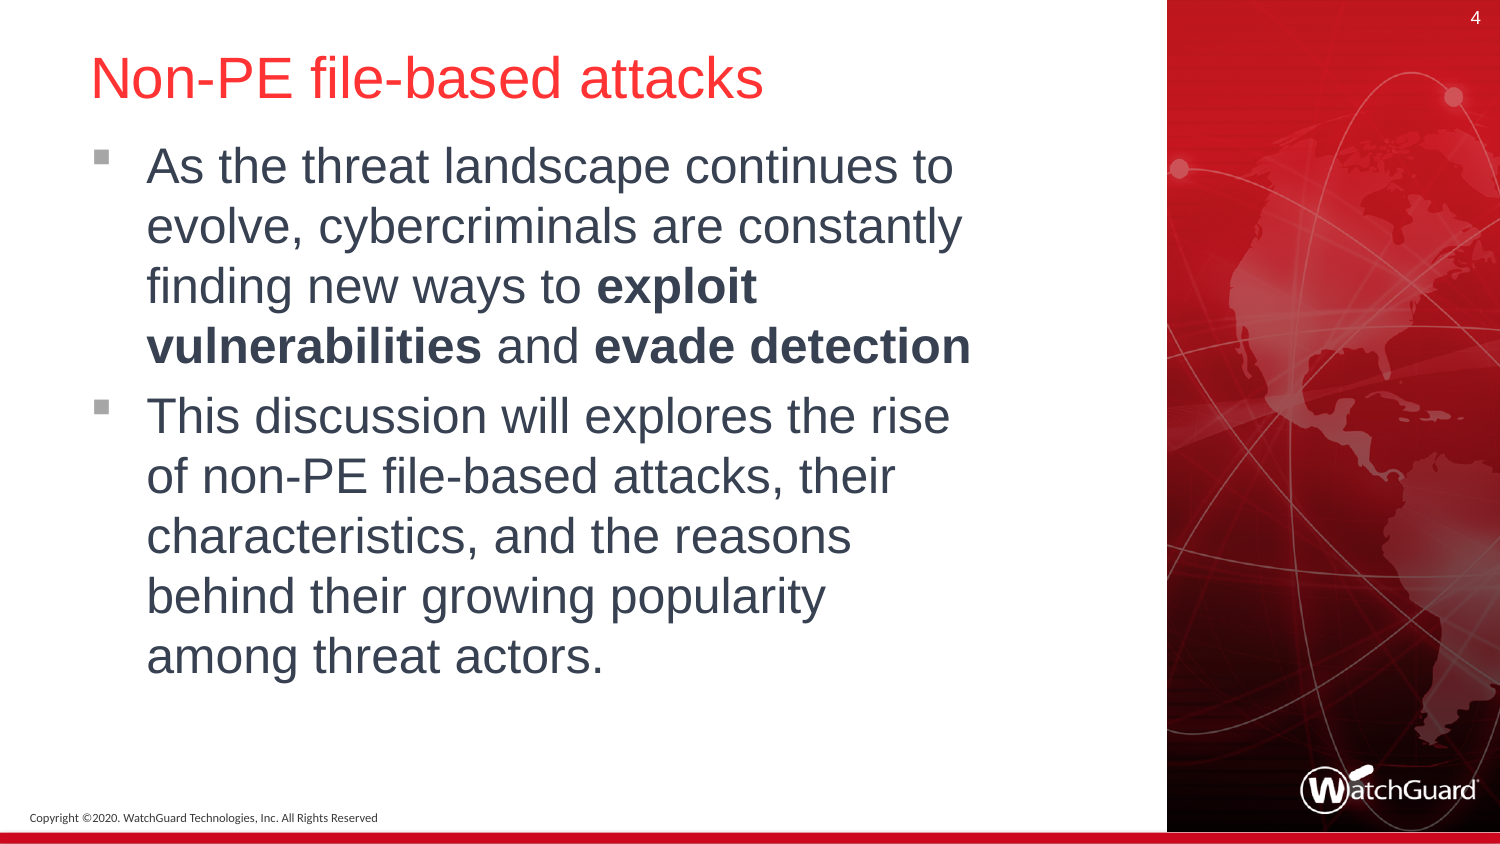

4
# Non-PE file-based attacks
As the threat landscape continues to evolve, cybercriminals are constantly finding new ways to exploit vulnerabilities and evade detection
This discussion will explores the rise of non-PE file-based attacks, their characteristics, and the reasons behind their growing popularity among threat actors.